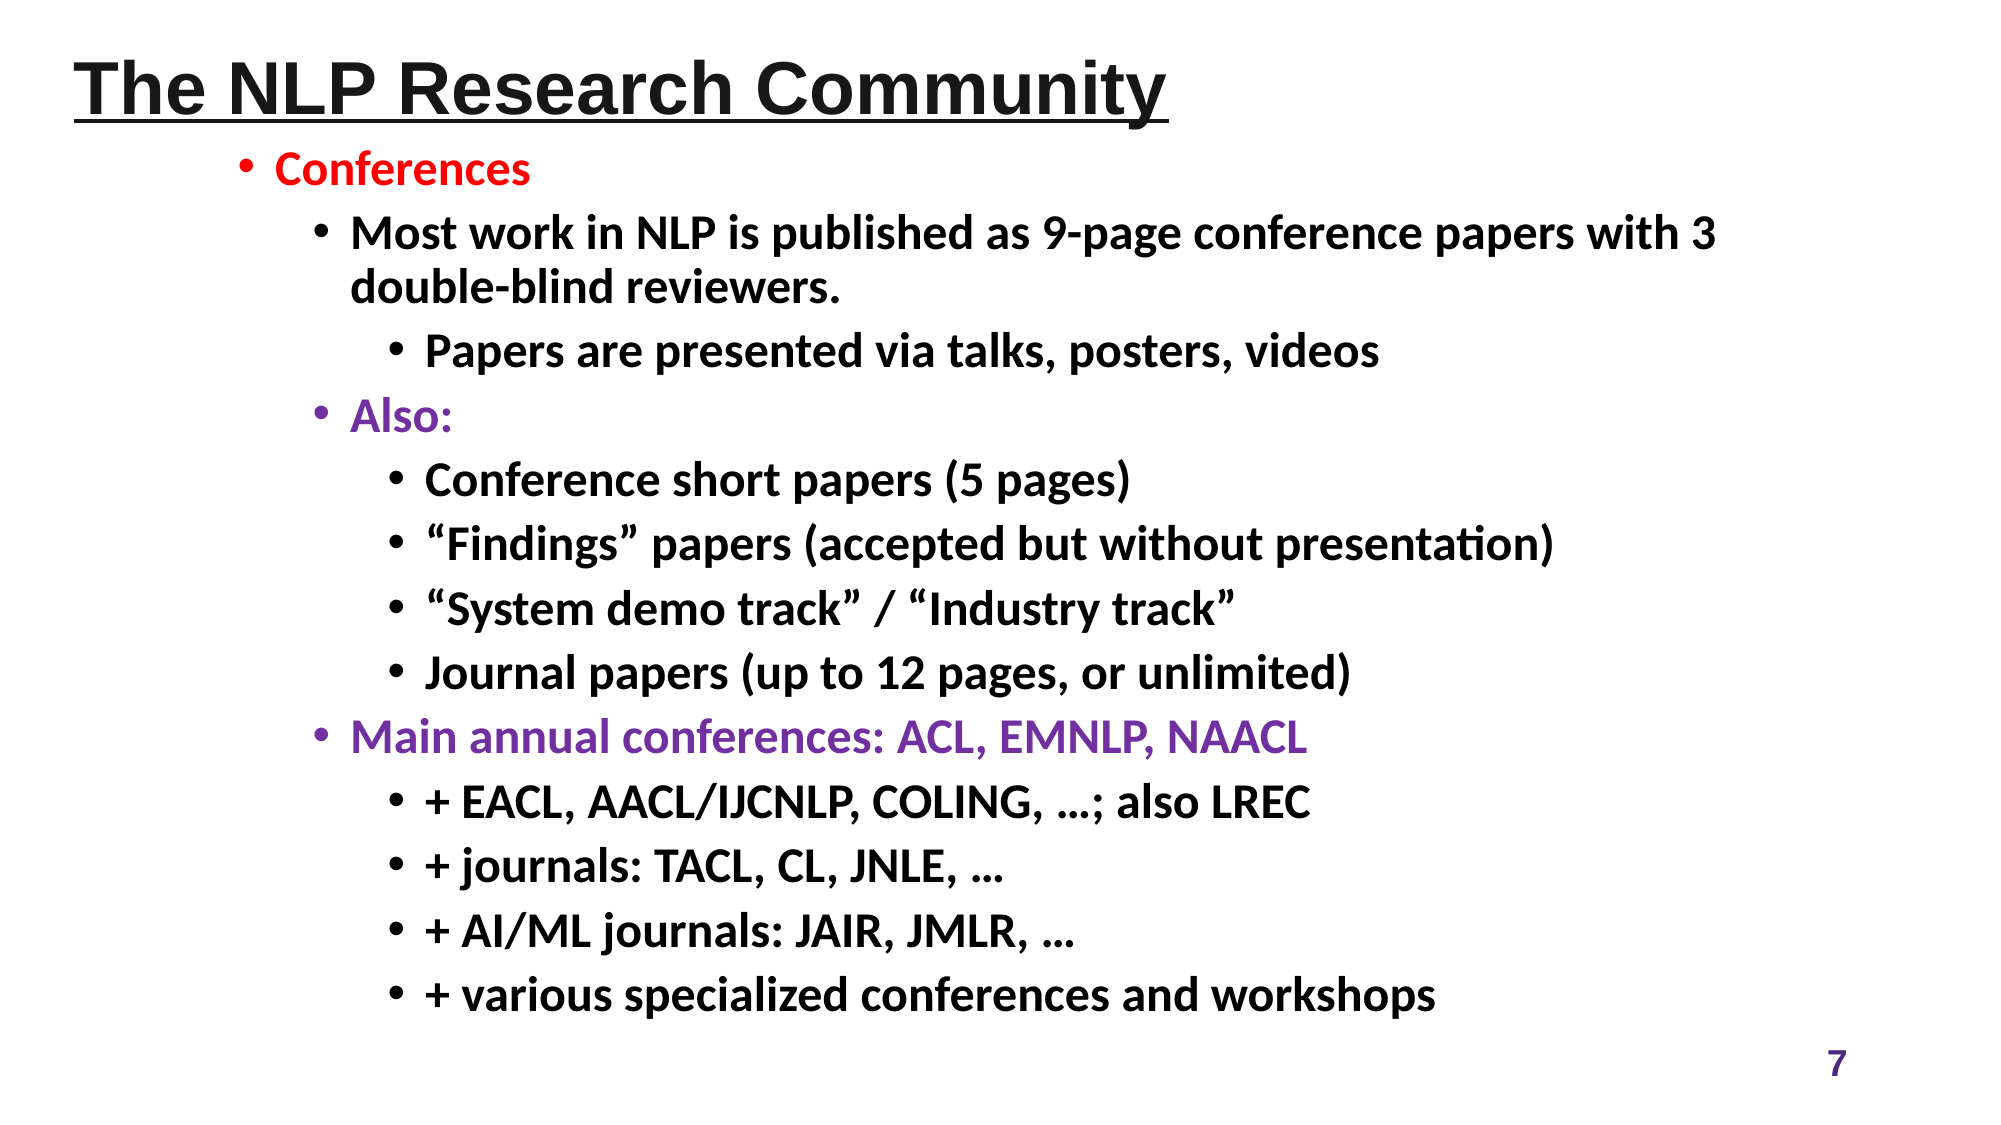

# The NLP Research Community
Conferences
Most work in NLP is published as 9-page conference papers with 3 double-blind reviewers.
Papers are presented via talks, posters, videos
Also:
Conference short papers (5 pages)
“Findings” papers (accepted but without presentation)
“System demo track” / “Industry track”
Journal papers (up to 12 pages, or unlimited)
Main annual conferences: ACL, EMNLP, NAACL
+ EACL, AACL/IJCNLP, COLING, …; also LREC
+ journals: TACL, CL, JNLE, …
+ AI/ML journals: JAIR, JMLR, …
+ various specialized conferences and workshops